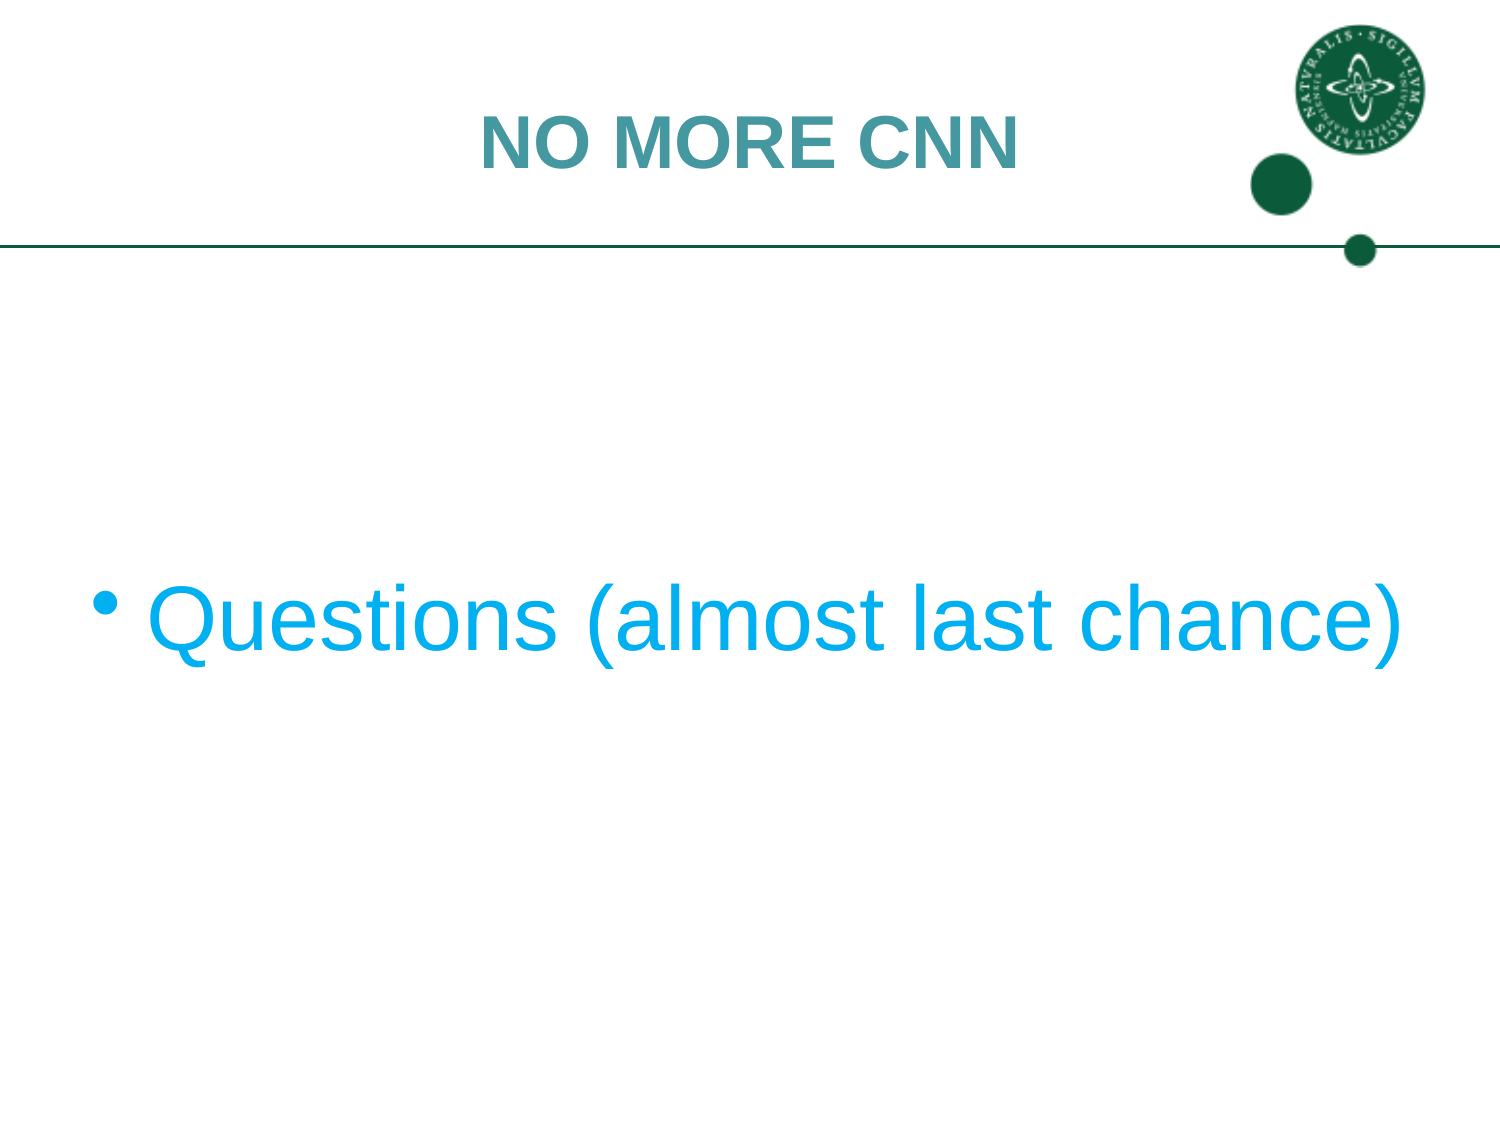

# NO MORE CNN

Questions (almost last chance)